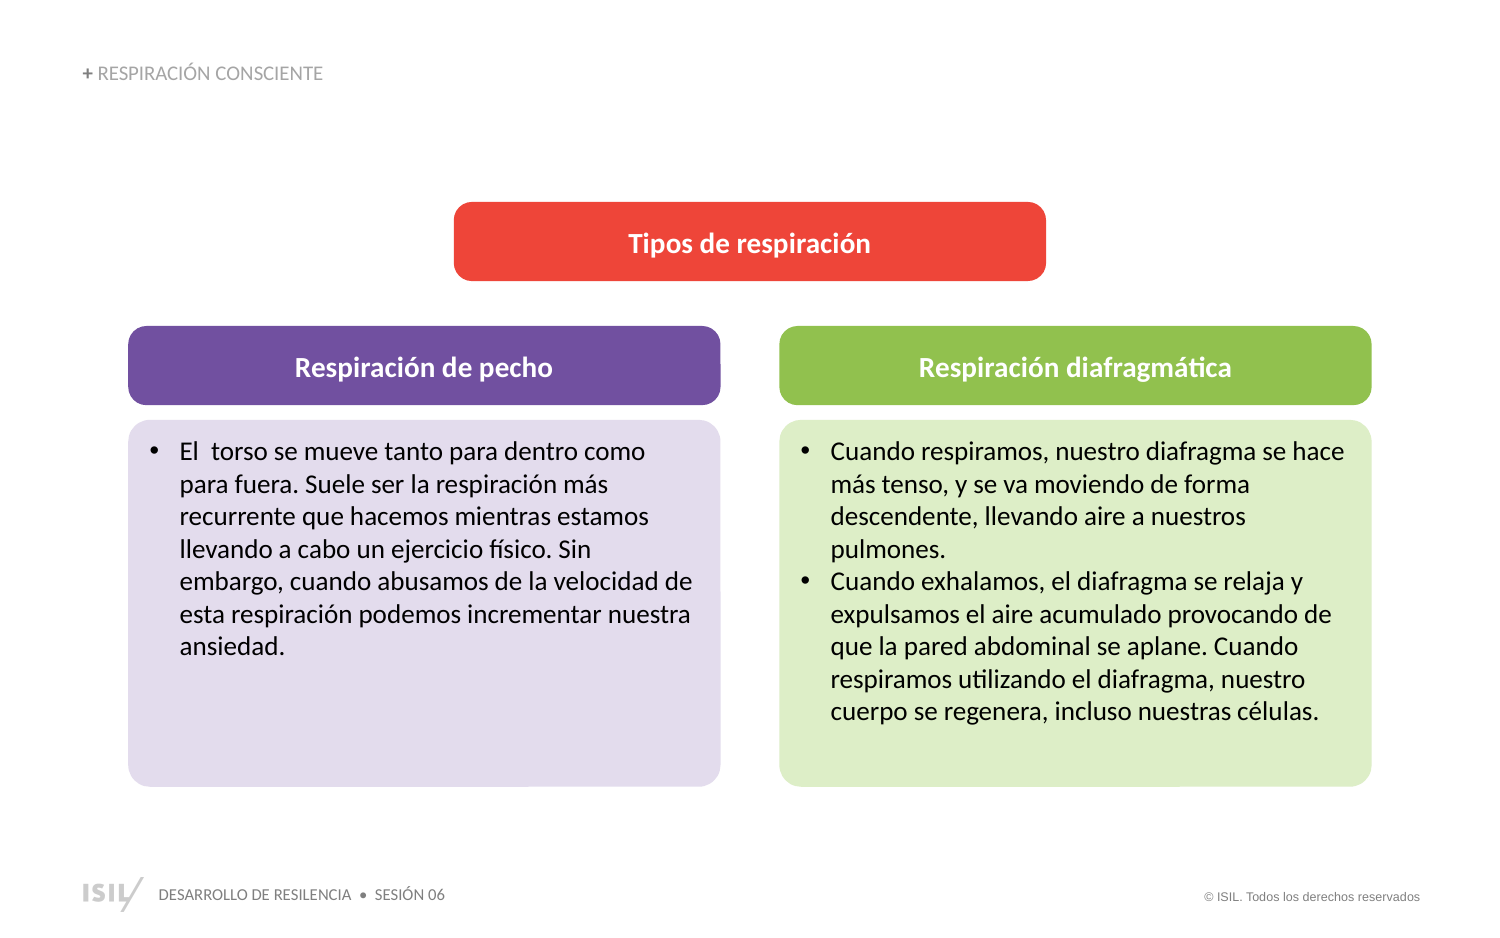

+ RESPIRACIÓN CONSCIENTE
Tipos de respiración
Respiración de pecho
Respiración diafragmática
El  torso se mueve tanto para dentro como para fuera. Suele ser la respiración más recurrente que hacemos mientras estamos llevando a cabo un ejercicio físico. Sin embargo, cuando abusamos de la velocidad de esta respiración podemos incrementar nuestra ansiedad.
Cuando respiramos, nuestro diafragma se hace más tenso, y se va moviendo de forma descendente, llevando aire a nuestros pulmones.
Cuando exhalamos, el diafragma se relaja y expulsamos el aire acumulado provocando de que la pared abdominal se aplane. Cuando respiramos utilizando el diafragma, nuestro cuerpo se regenera, incluso nuestras células.